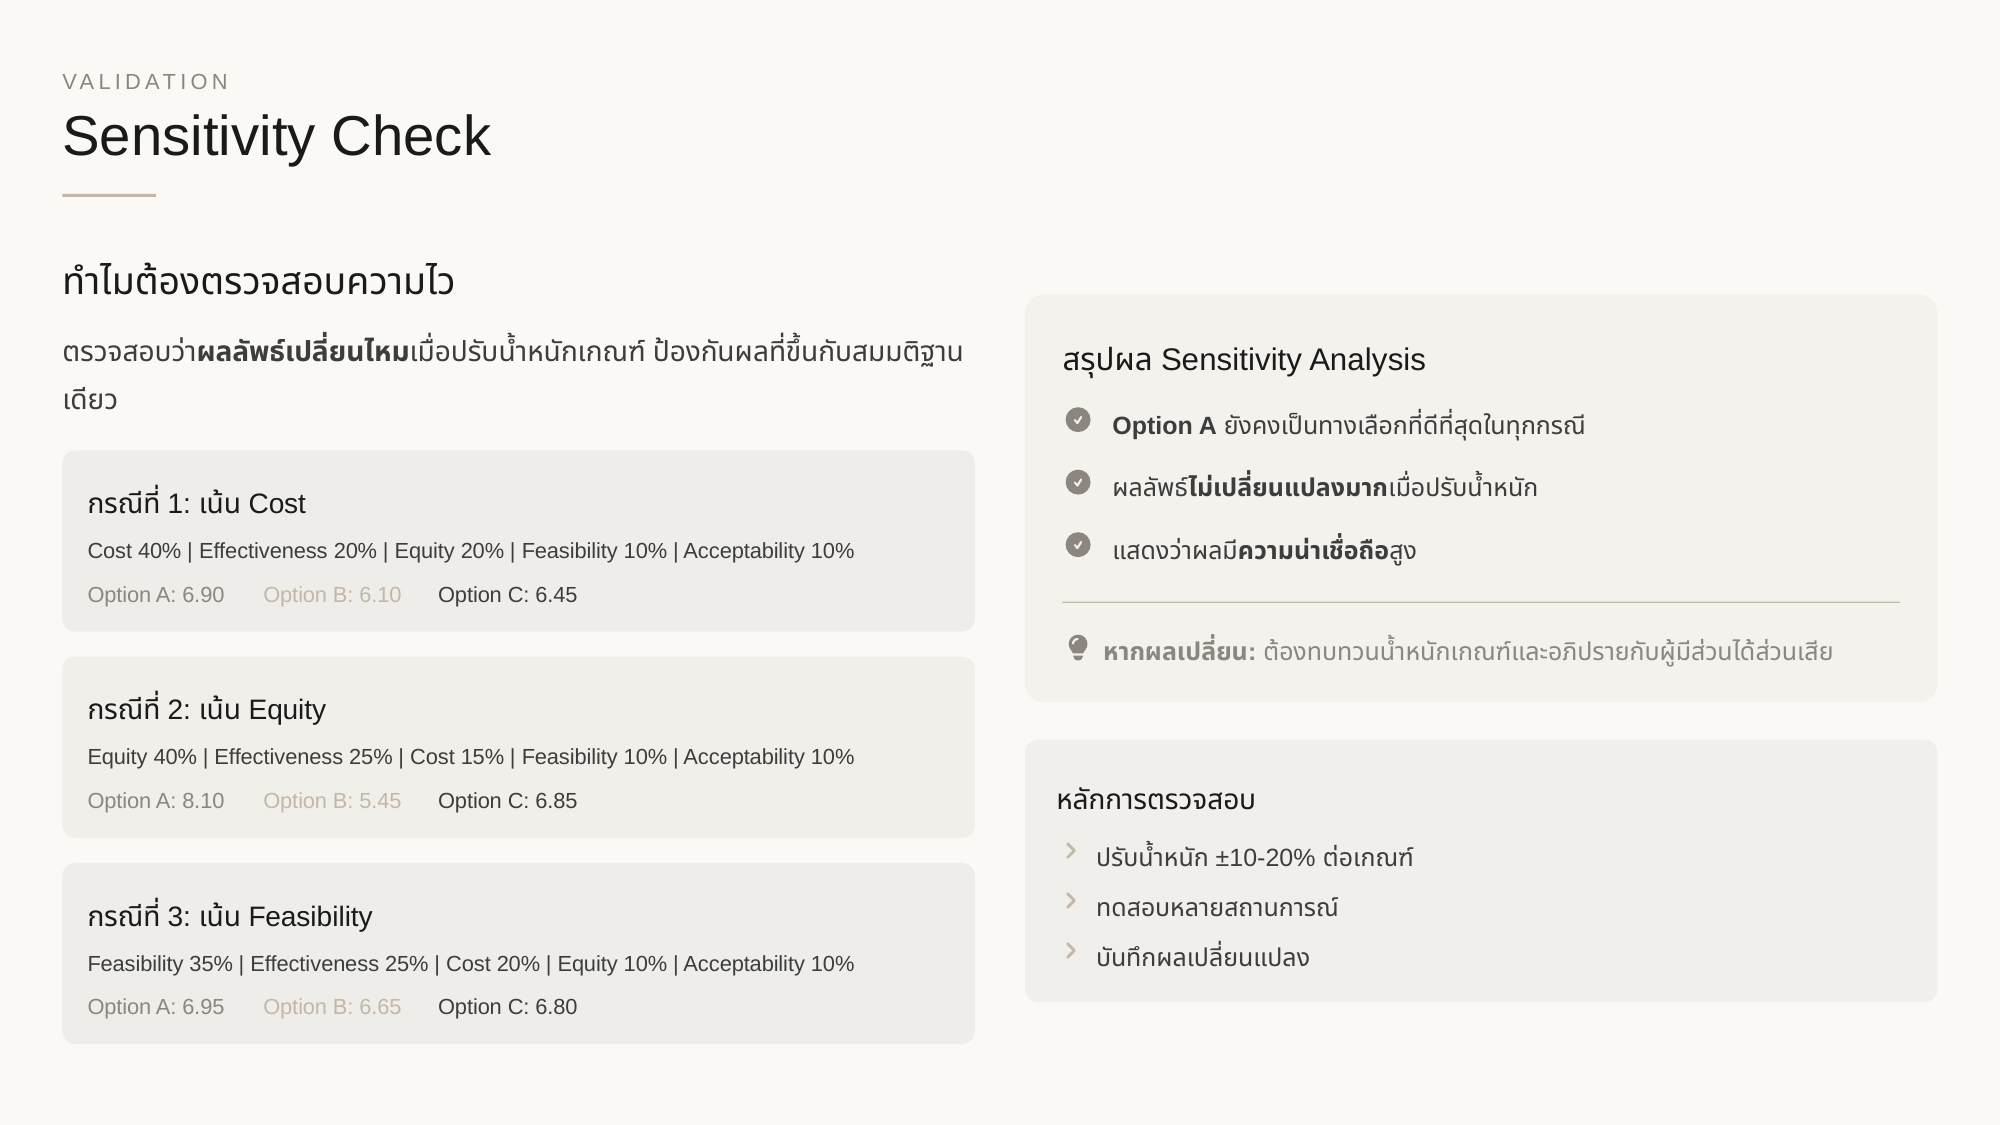

VALIDATION
Sensitivity Check

ทำไมต้องตรวจสอบความไว

ตรวจสอบว่าผลลัพธ์เปลี่ยนไหมเมื่อปรับน้ำหนักเกณฑ์ ป้องกันผลที่ขึ้นกับสมมติฐานเดียว
สรุปผล Sensitivity Analysis
Option A ยังคงเป็นทางเลือกที่ดีที่สุดในทุกกรณี

ผลลัพธ์ไม่เปลี่ยนแปลงมากเมื่อปรับน้ำหนัก

กรณีที่ 1: เน้น Cost
แสดงว่าผลมีความน่าเชื่อถือสูง
Cost 40% | Effectiveness 20% | Equity 20% | Feasibility 10% | Acceptability 10%

Option A: 6.90
Option B: 6.10
Option C: 6.45

หากผลเปลี่ยน: ต้องทบทวนน้ำหนักเกณฑ์และอภิปรายกับผู้มีส่วนได้ส่วนเสีย

กรณีที่ 2: เน้น Equity
Equity 40% | Effectiveness 25% | Cost 15% | Feasibility 10% | Acceptability 10%

หลักการตรวจสอบ
Option A: 8.10
Option B: 5.45
Option C: 6.85
ปรับน้ำหนัก ±10-20% ต่อเกณฑ์

ทดสอบหลายสถานการณ์
กรณีที่ 3: เน้น Feasibility

บันทึกผลเปลี่ยนแปลง

Feasibility 35% | Effectiveness 25% | Cost 20% | Equity 10% | Acceptability 10%
Option A: 6.95
Option B: 6.65
Option C: 6.80